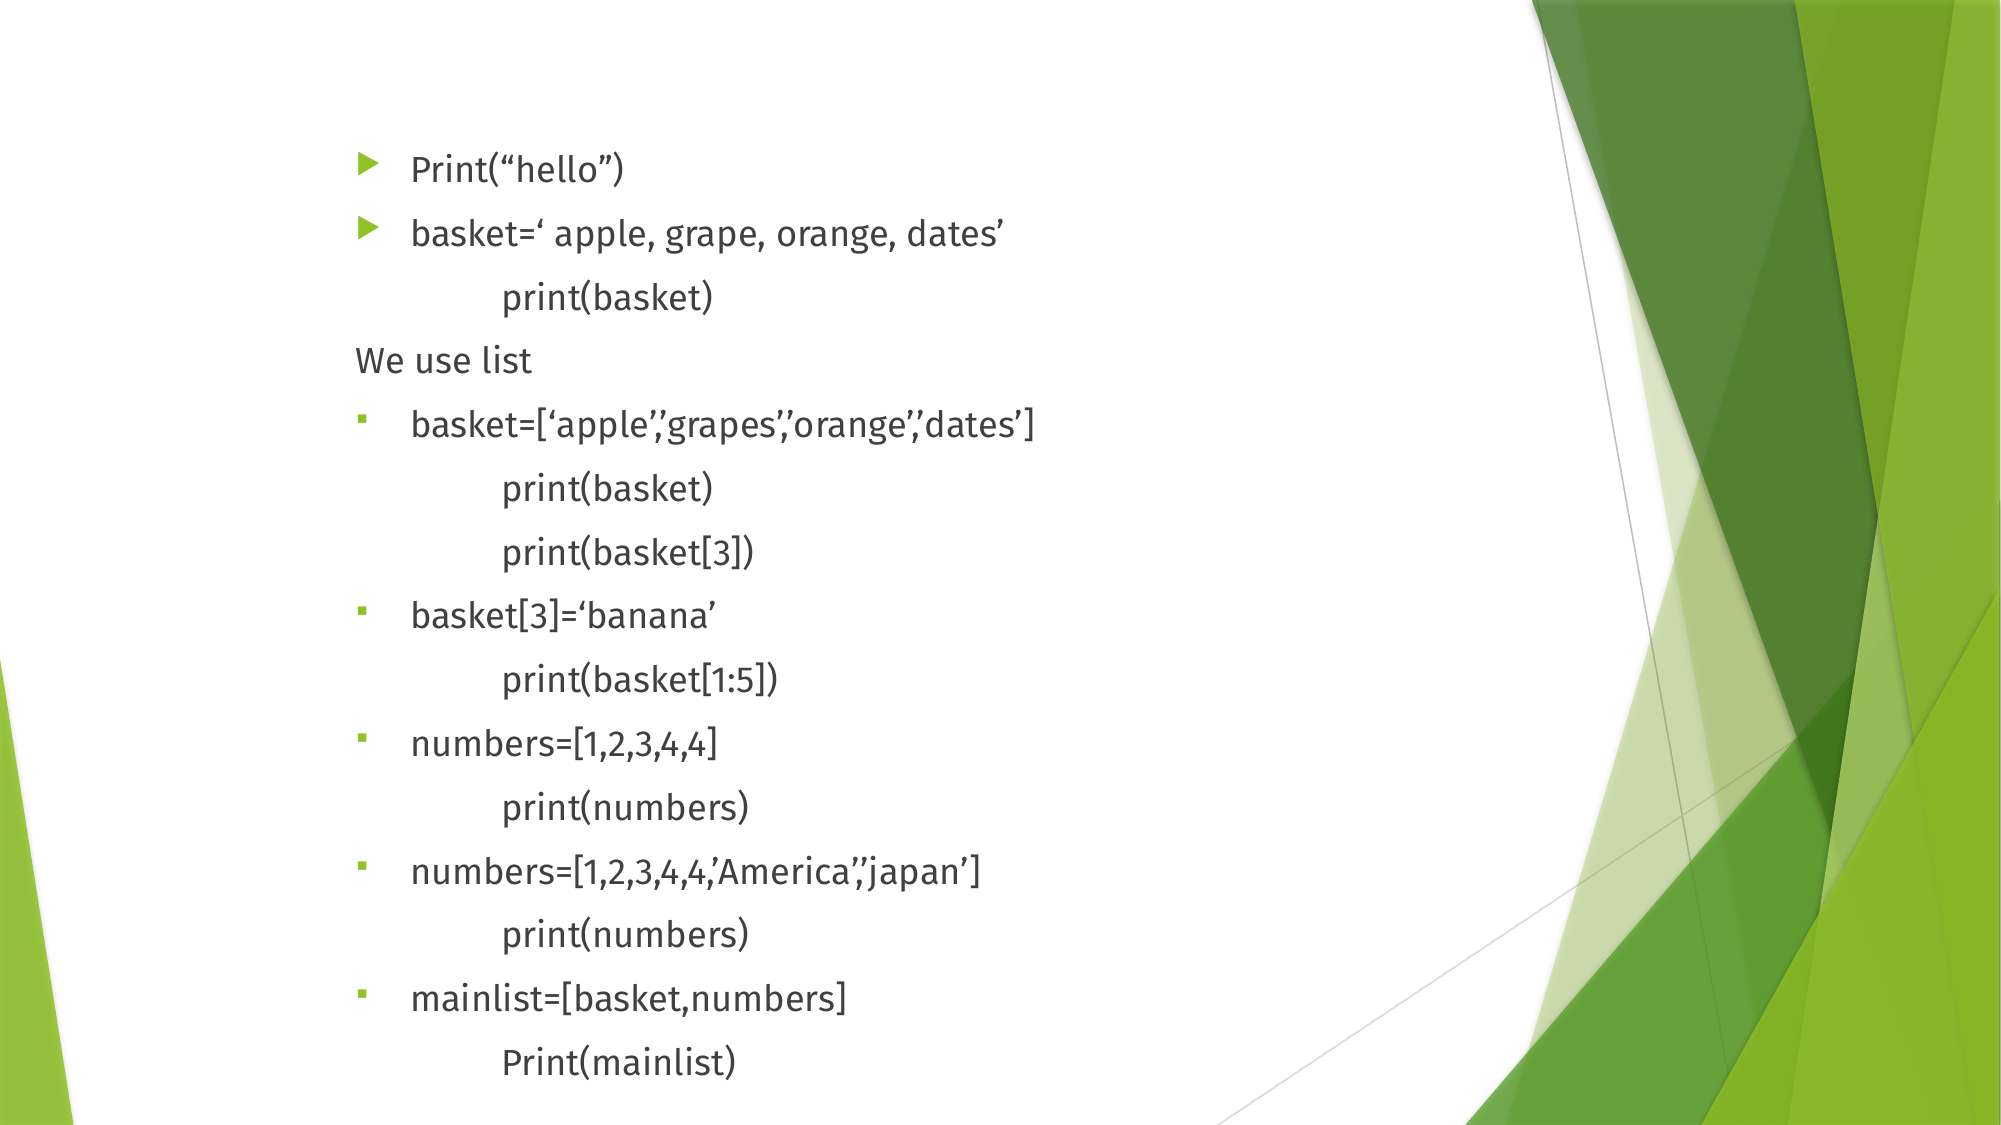

Print(“hello”)
basket=‘ apple, grape, orange, dates’
	print(basket)
We use list
basket=[‘apple’,’grapes’,’orange’,’dates’]
	print(basket)
	print(basket[3])
basket[3]=‘banana’
	print(basket[1:5])
numbers=[1,2,3,4,4]
	print(numbers)
numbers=[1,2,3,4,4,’America’,’japan’]
	print(numbers)
mainlist=[basket,numbers]
	Print(mainlist)